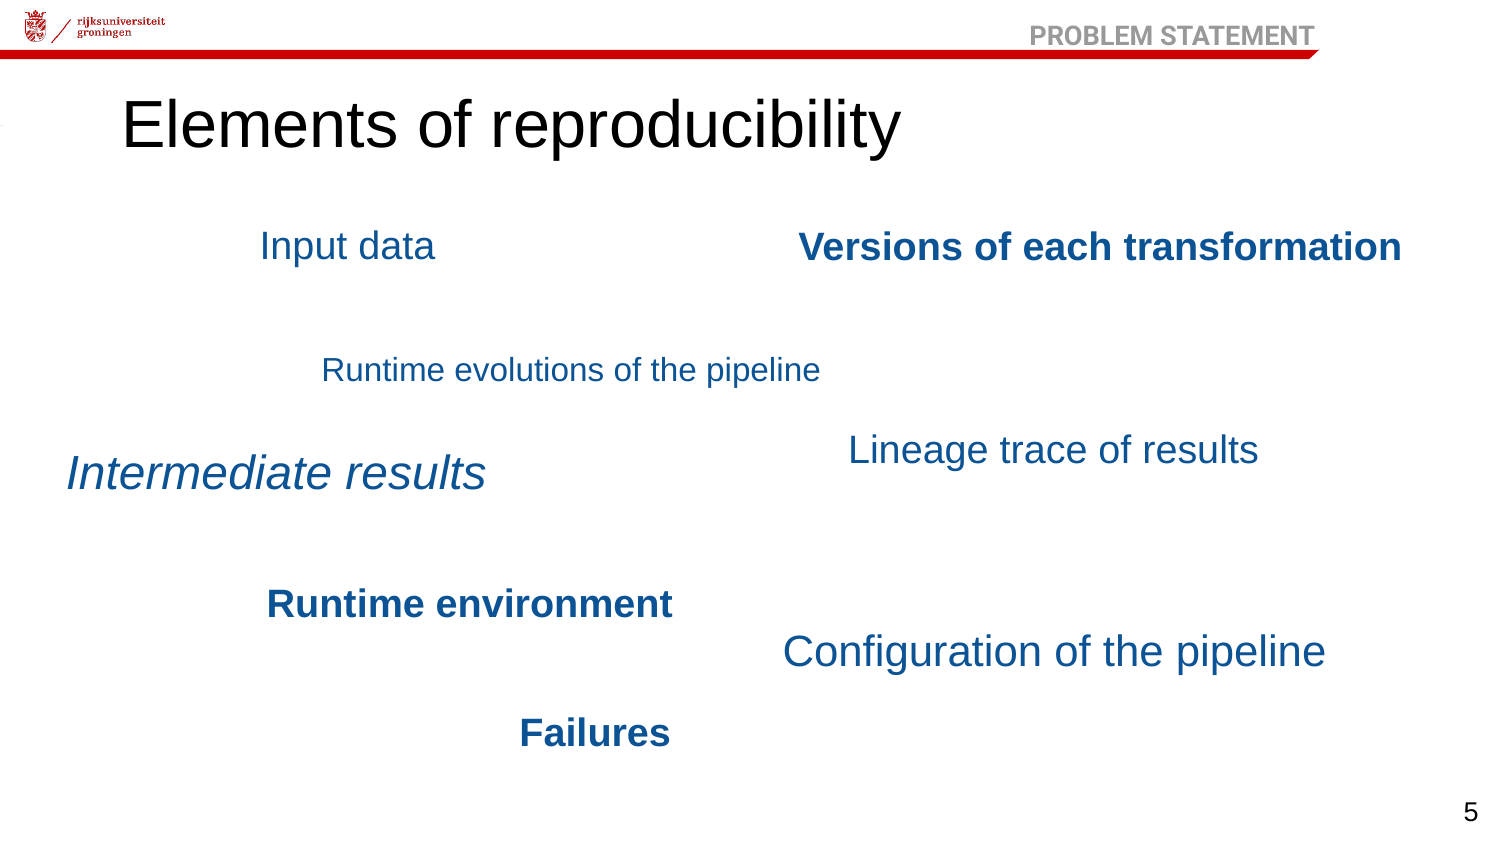

PROBLEM STATEMENT
# Elements of reproducibility
Input data
Versions of each transformation

Runtime evolutions of the pipeline
Lineage trace of results

Intermediate results
Runtime environment
Configuration of the pipeline
Failures
5